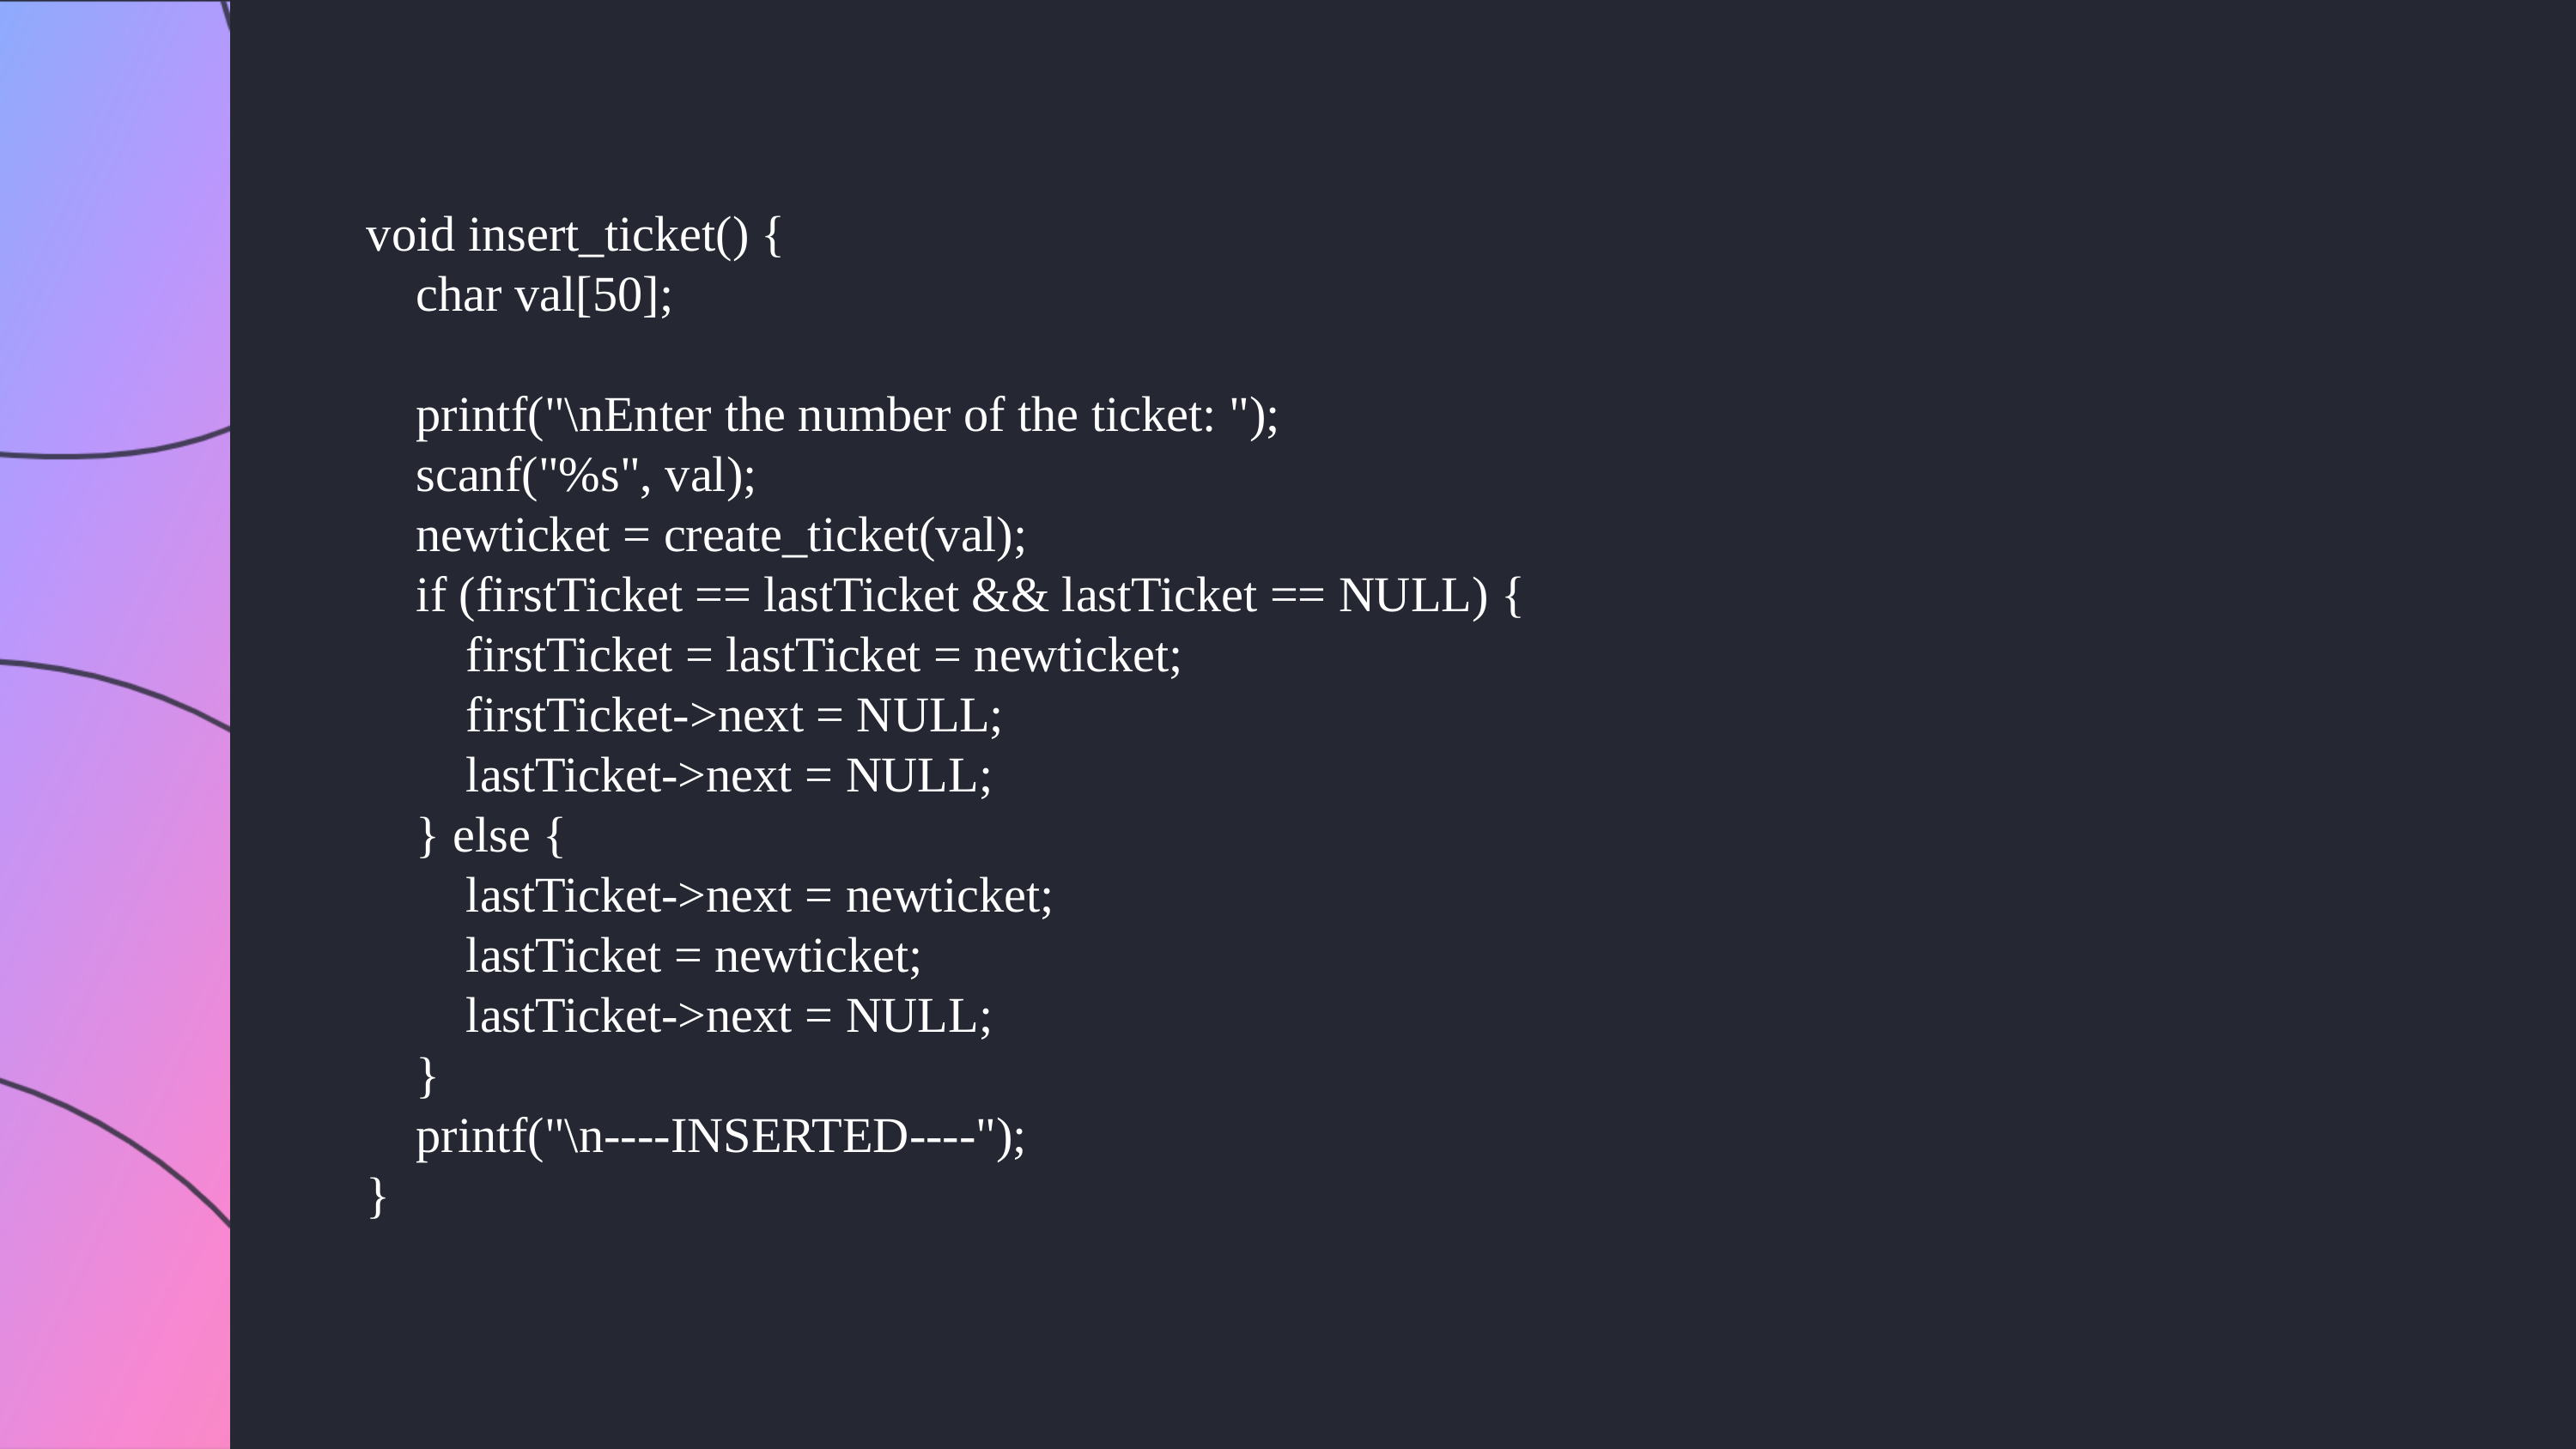

void insert_ticket() {
    char val[50];

    printf("\nEnter the number of the ticket: ");
    scanf("%s", val);
    newticket = create_ticket(val);
    if (firstTicket == lastTicket && lastTicket == NULL) {
        firstTicket = lastTicket = newticket;
        firstTicket->next = NULL;
        lastTicket->next = NULL;
    } else {
        lastTicket->next = newticket;
        lastTicket = newticket;
        lastTicket->next = NULL;
    }
    printf("\n----INSERTED----");
}